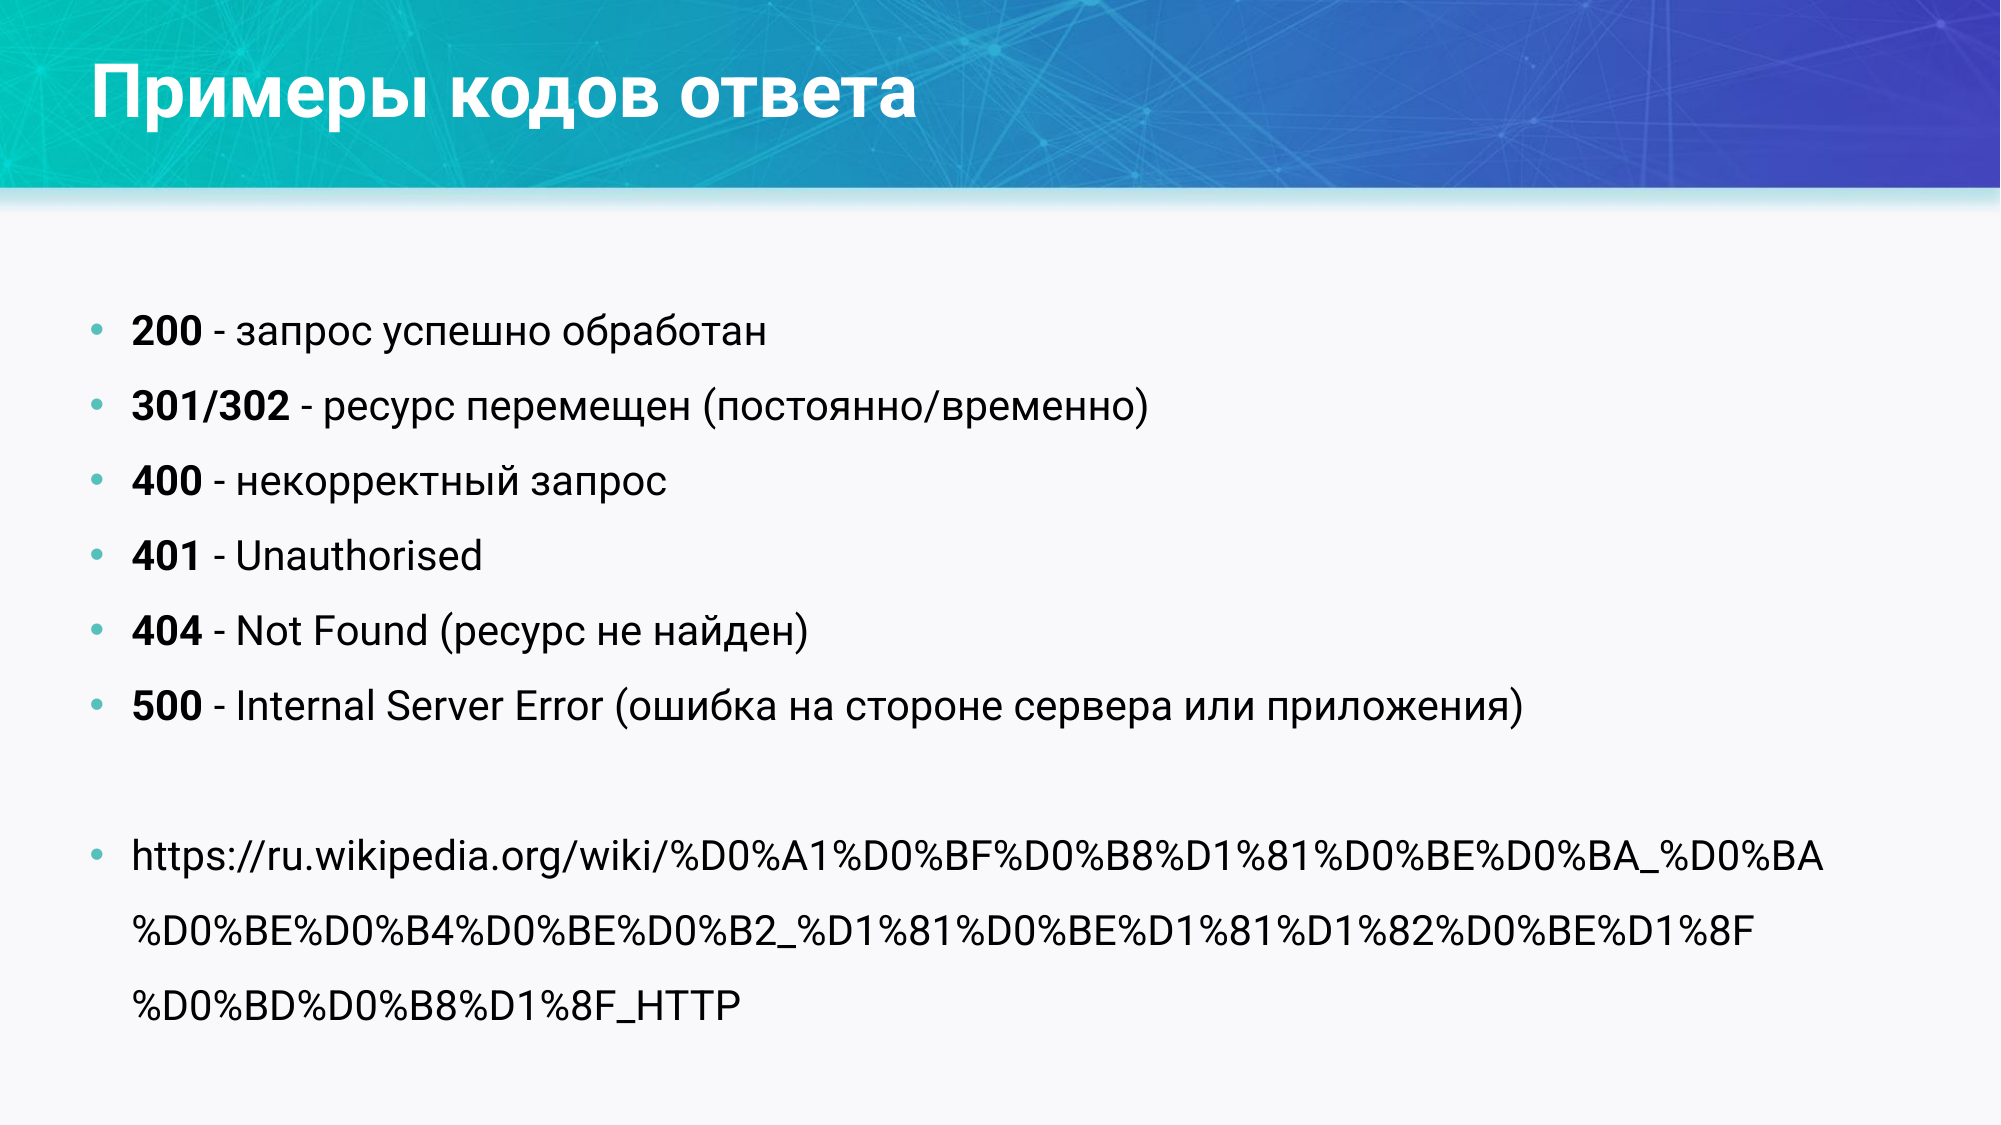

# Примеры кодов ответа
200 - запрос успешно обработан
301/302 - ресурс перемещен (постоянно/временно)
400 - некорректный запрос
401 - Unauthorised
404 - Not Found (ресурс не найден)
500 - Internal Server Error (ошибка на стороне сервера или приложения)

https://ru.wikipedia.org/wiki/%D0%A1%D0%BF%D0%B8%D1%81%D0%BE%D0%BA_%D0%BA%D0%BE%D0%B4%D0%BE%D0%B2_%D1%81%D0%BE%D1%81%D1%82%D0%BE%D1%8F%D0%BD%D0%B8%D1%8F_HTTP